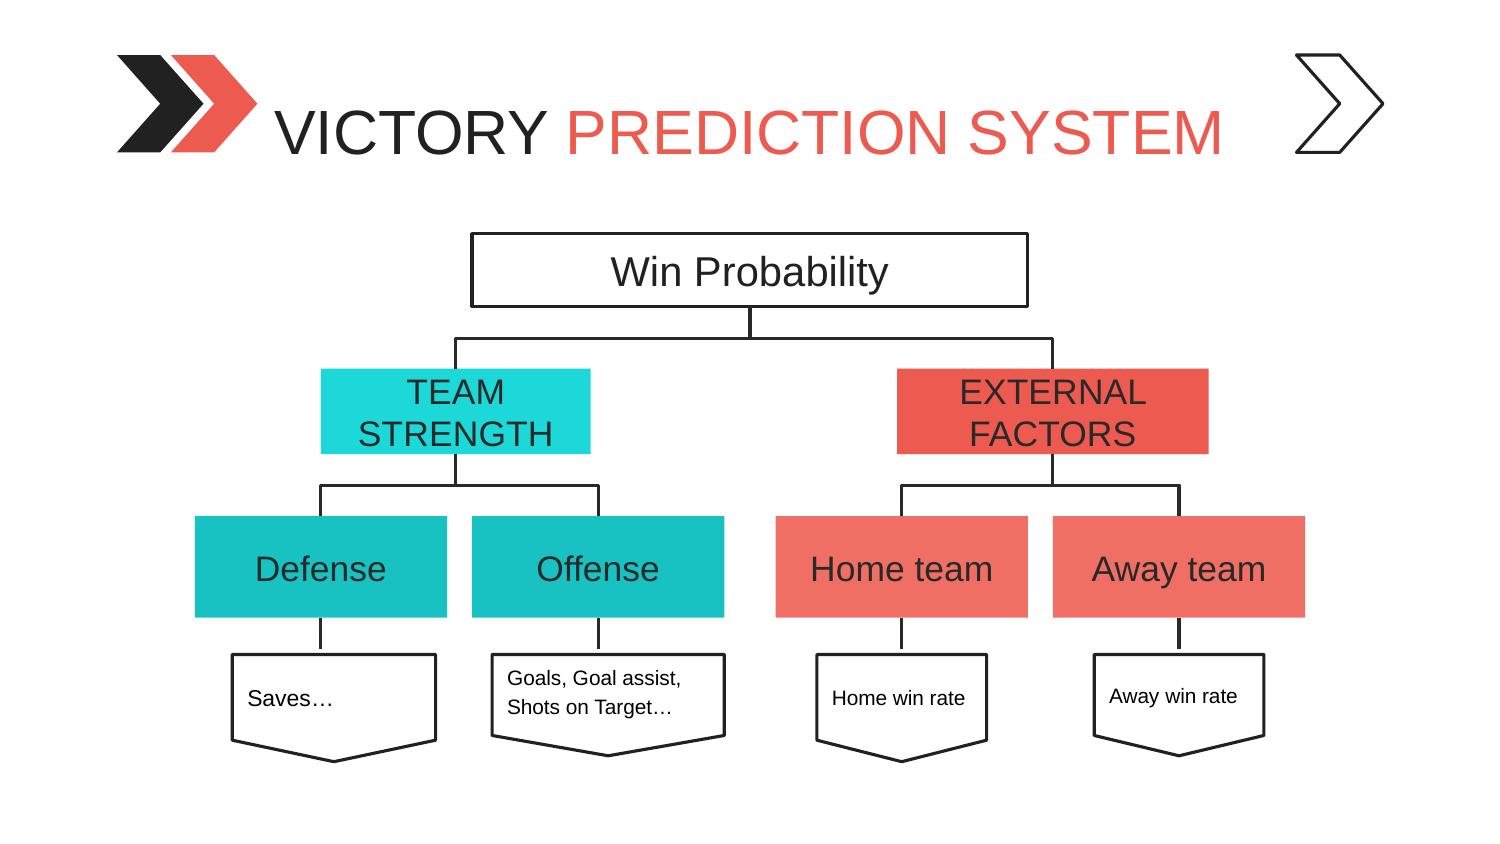

# VICTORY PREDICTION SYSTEM
Win Probability
TEAM STRENGTH
EXTERNAL FACTORS
Defense
Offense
Home team
Away team
Saves…

Goals, Goal assist, Shots on Target…

Home win rate
Away win rate